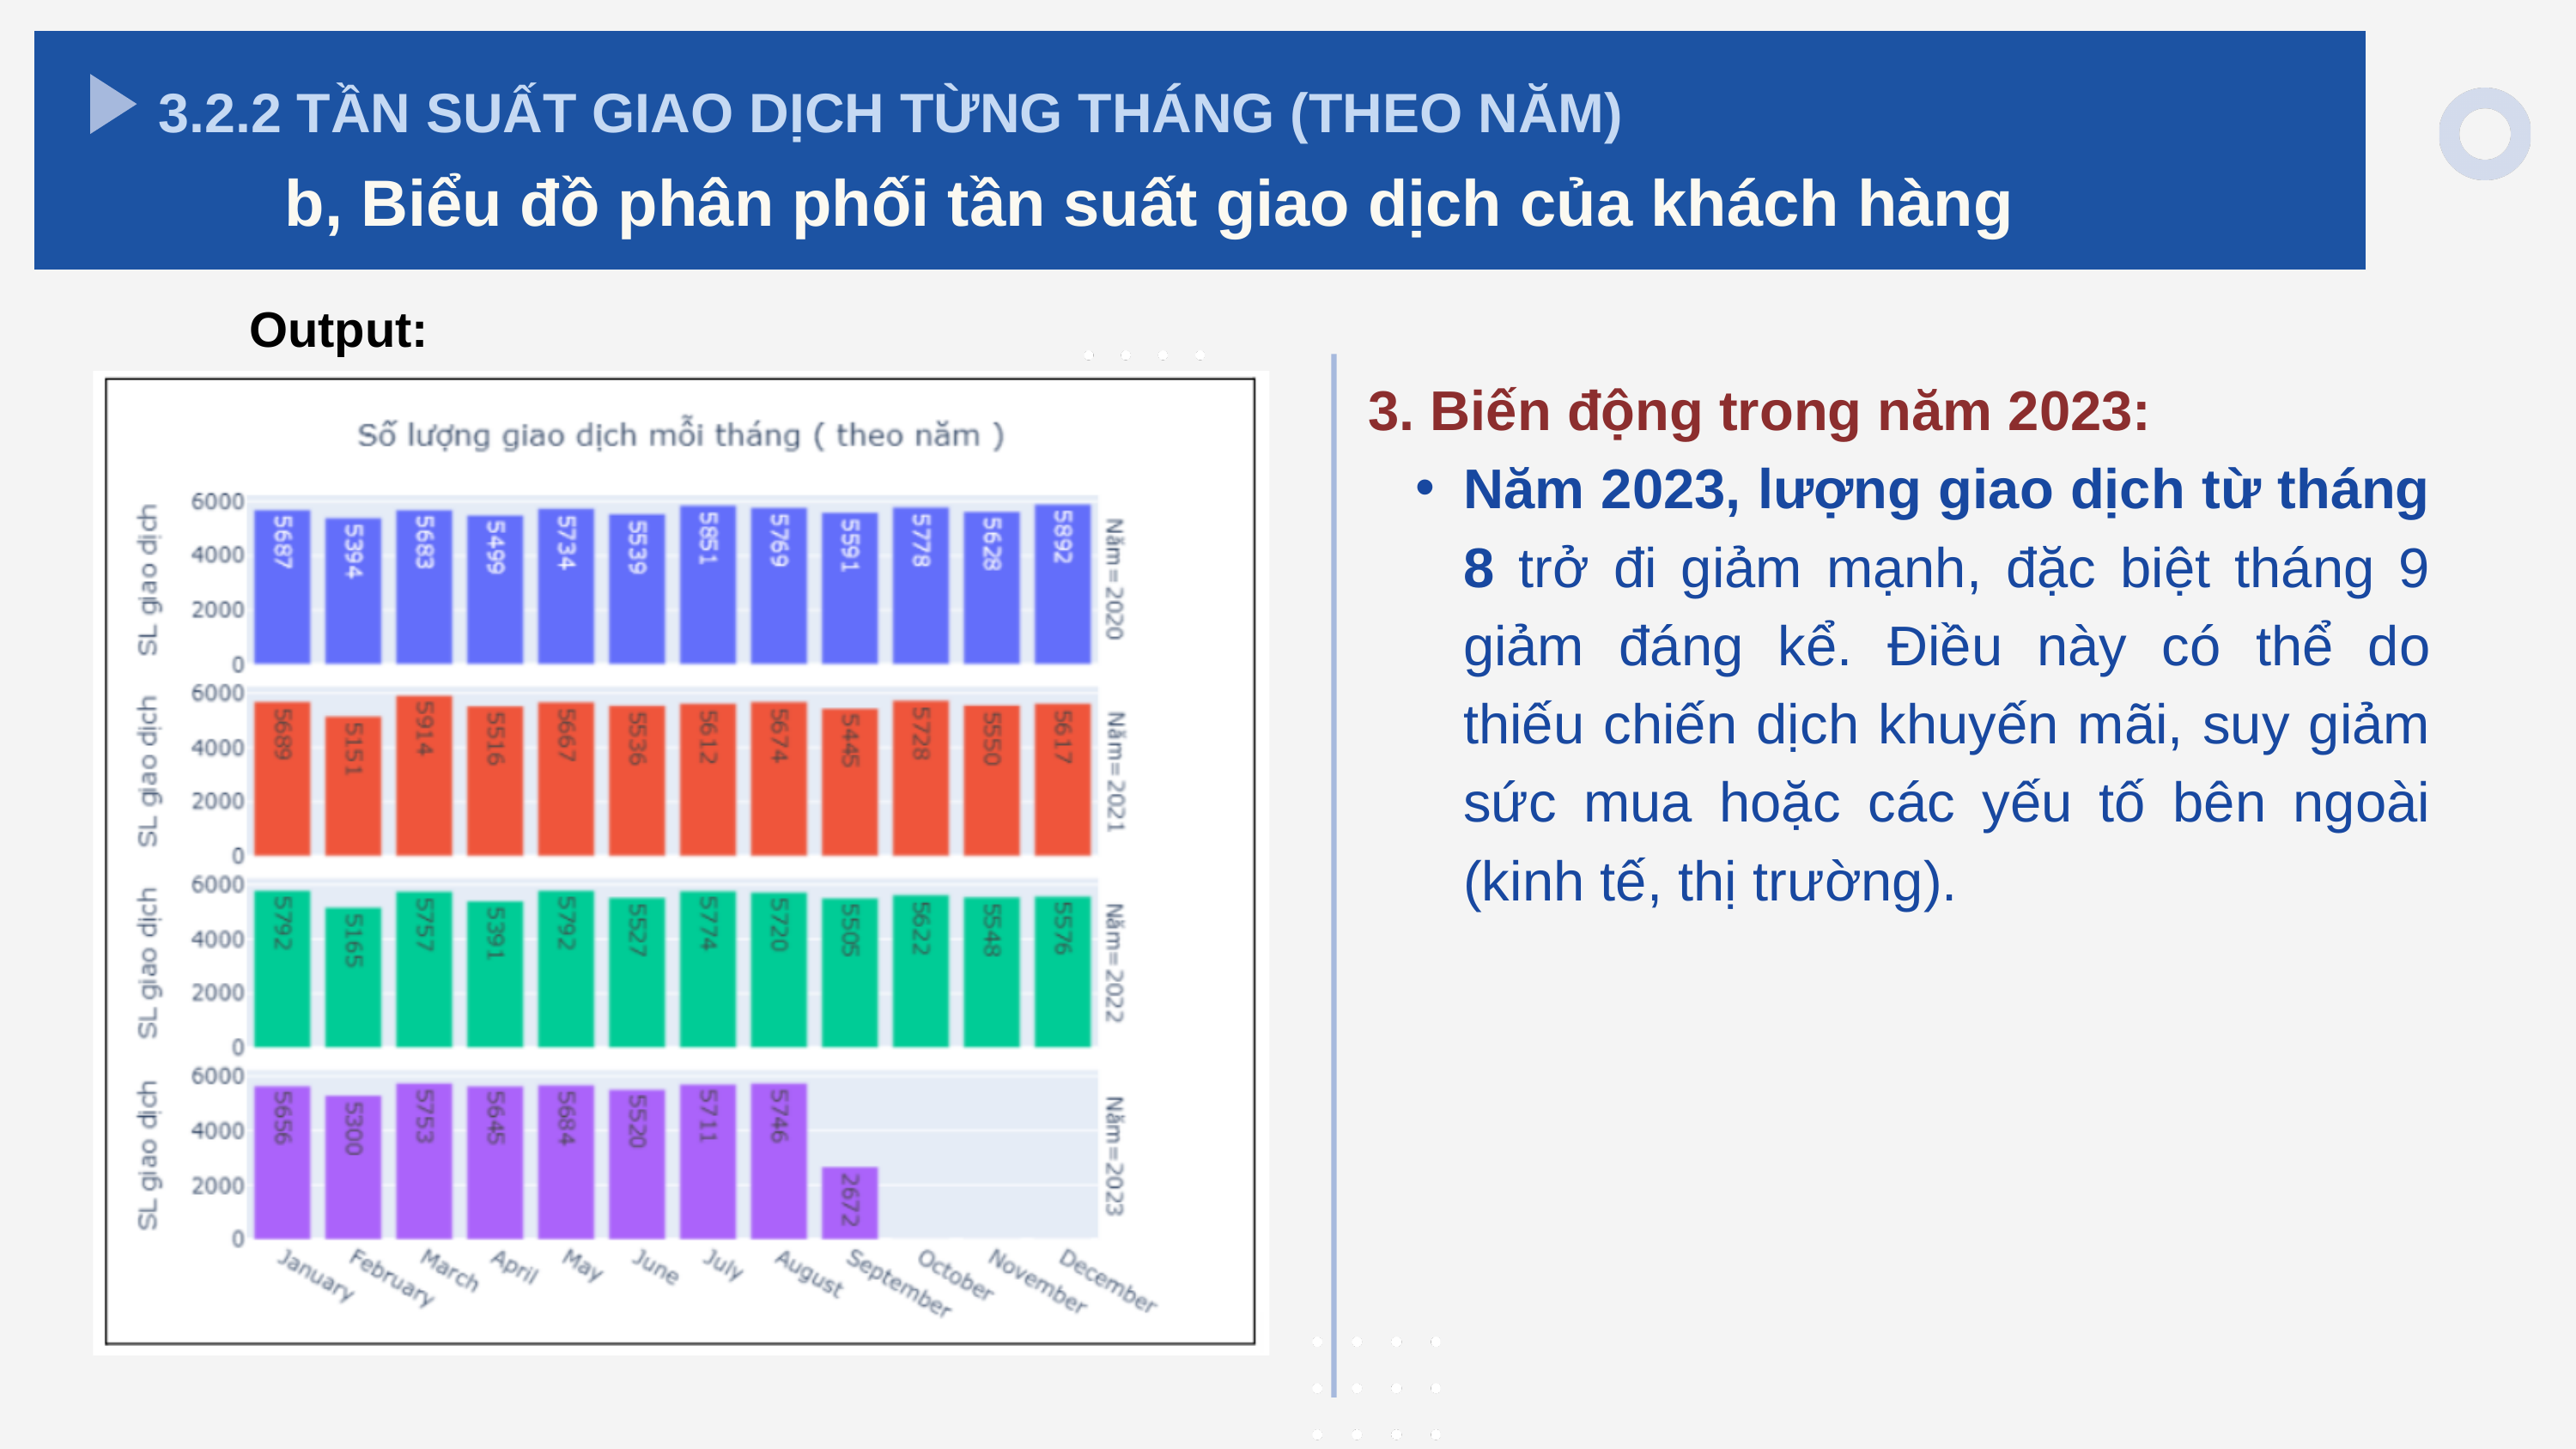

3.2.2 TẦN SUẤT GIAO DỊCH TỪNG THÁNG (THEO NĂM)

b, Biểu đồ phân phối tần suất giao dịch của khách hàng

Output:

3. Biến động trong năm 2023:
Năm 2023, lượng giao dịch từ tháng 8 trở đi giảm mạnh, đặc biệt tháng 9 giảm đáng kể. Điều này có thể do thiếu chiến dịch khuyến mãi, suy giảm sức mua hoặc các yếu tố bên ngoài (kinh tế, thị trường).